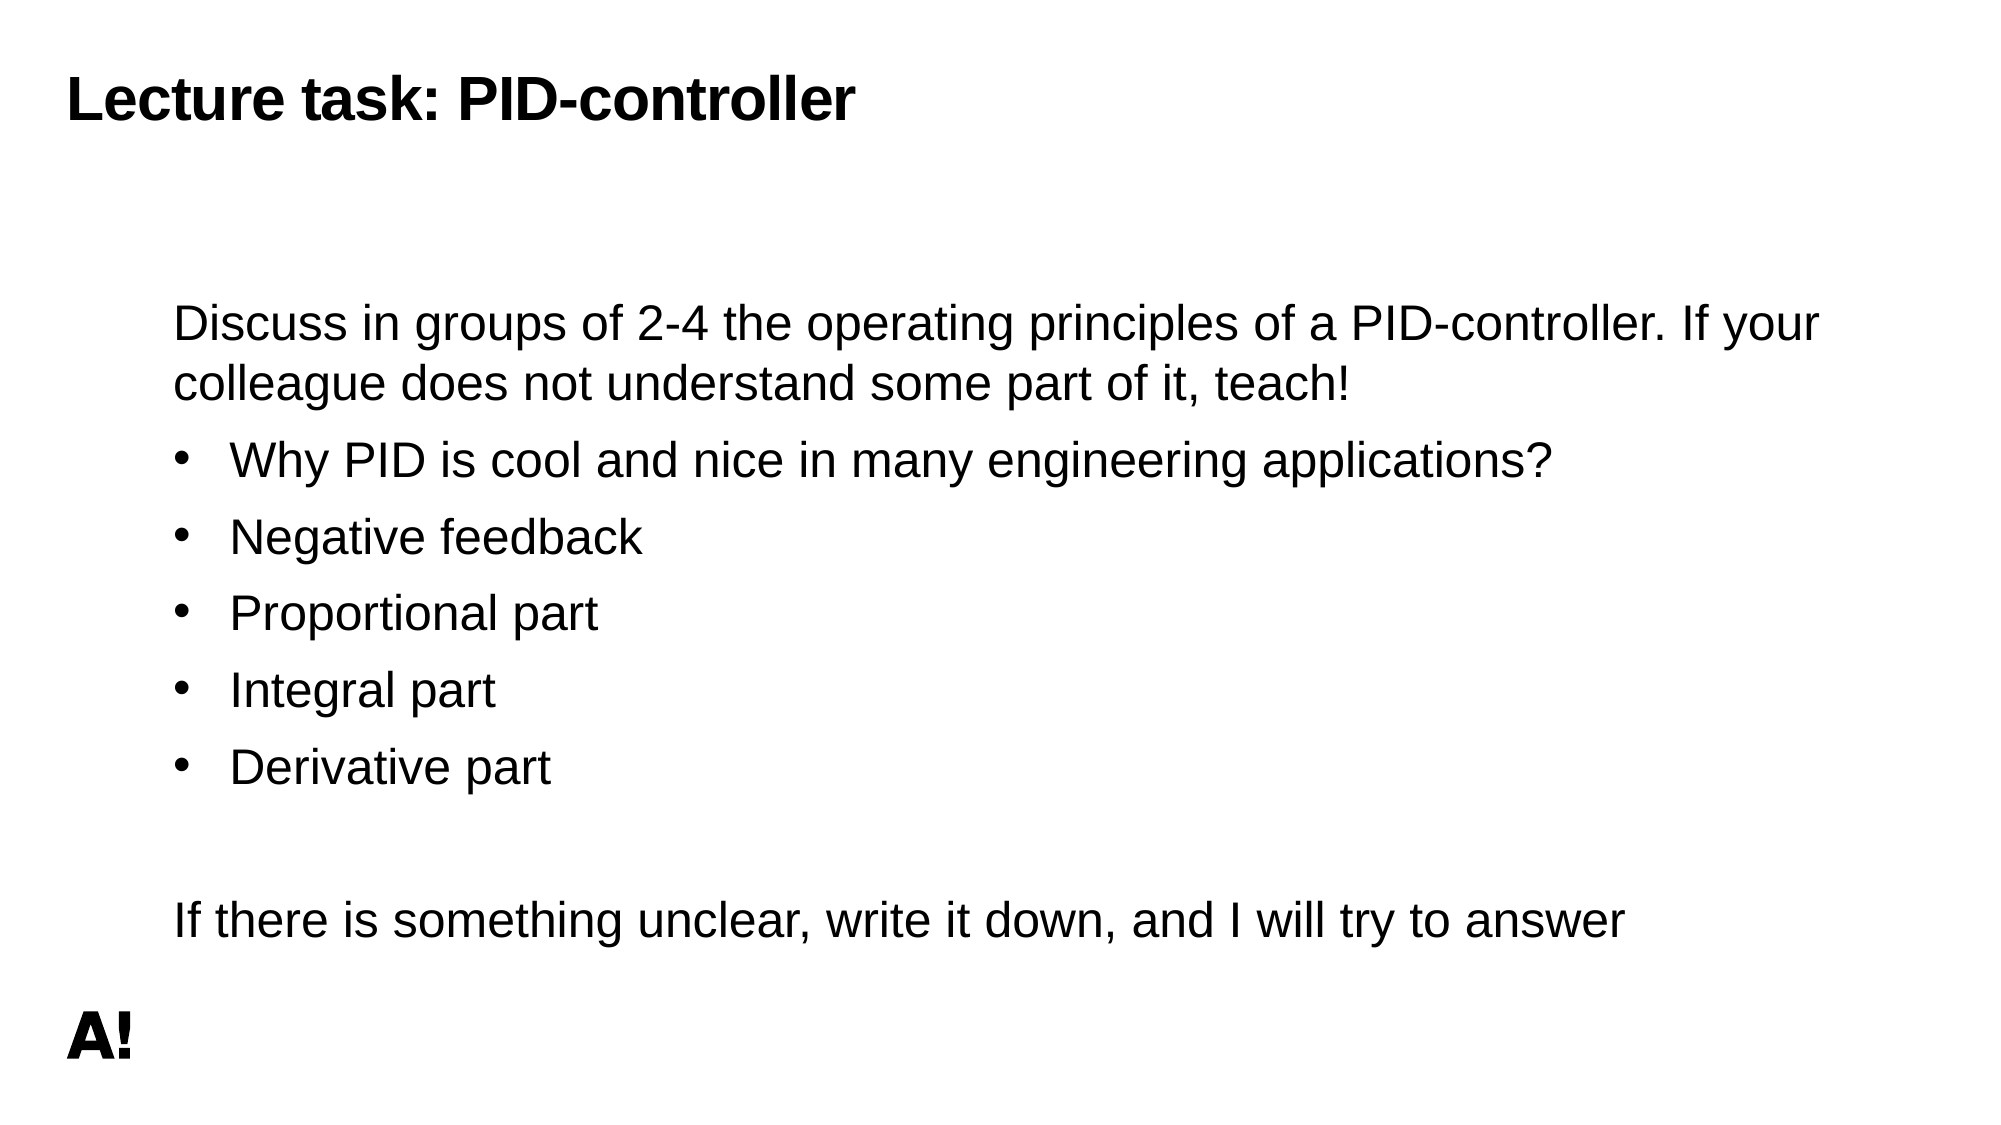

# Lecture task: PID-controller
Discuss in groups of 2-4 the operating principles of a PID-controller. If your colleague does not understand some part of it, teach!
Why PID is cool and nice in many engineering applications?
Negative feedback
Proportional part
Integral part
Derivative part

If there is something unclear, write it down, and I will try to answer